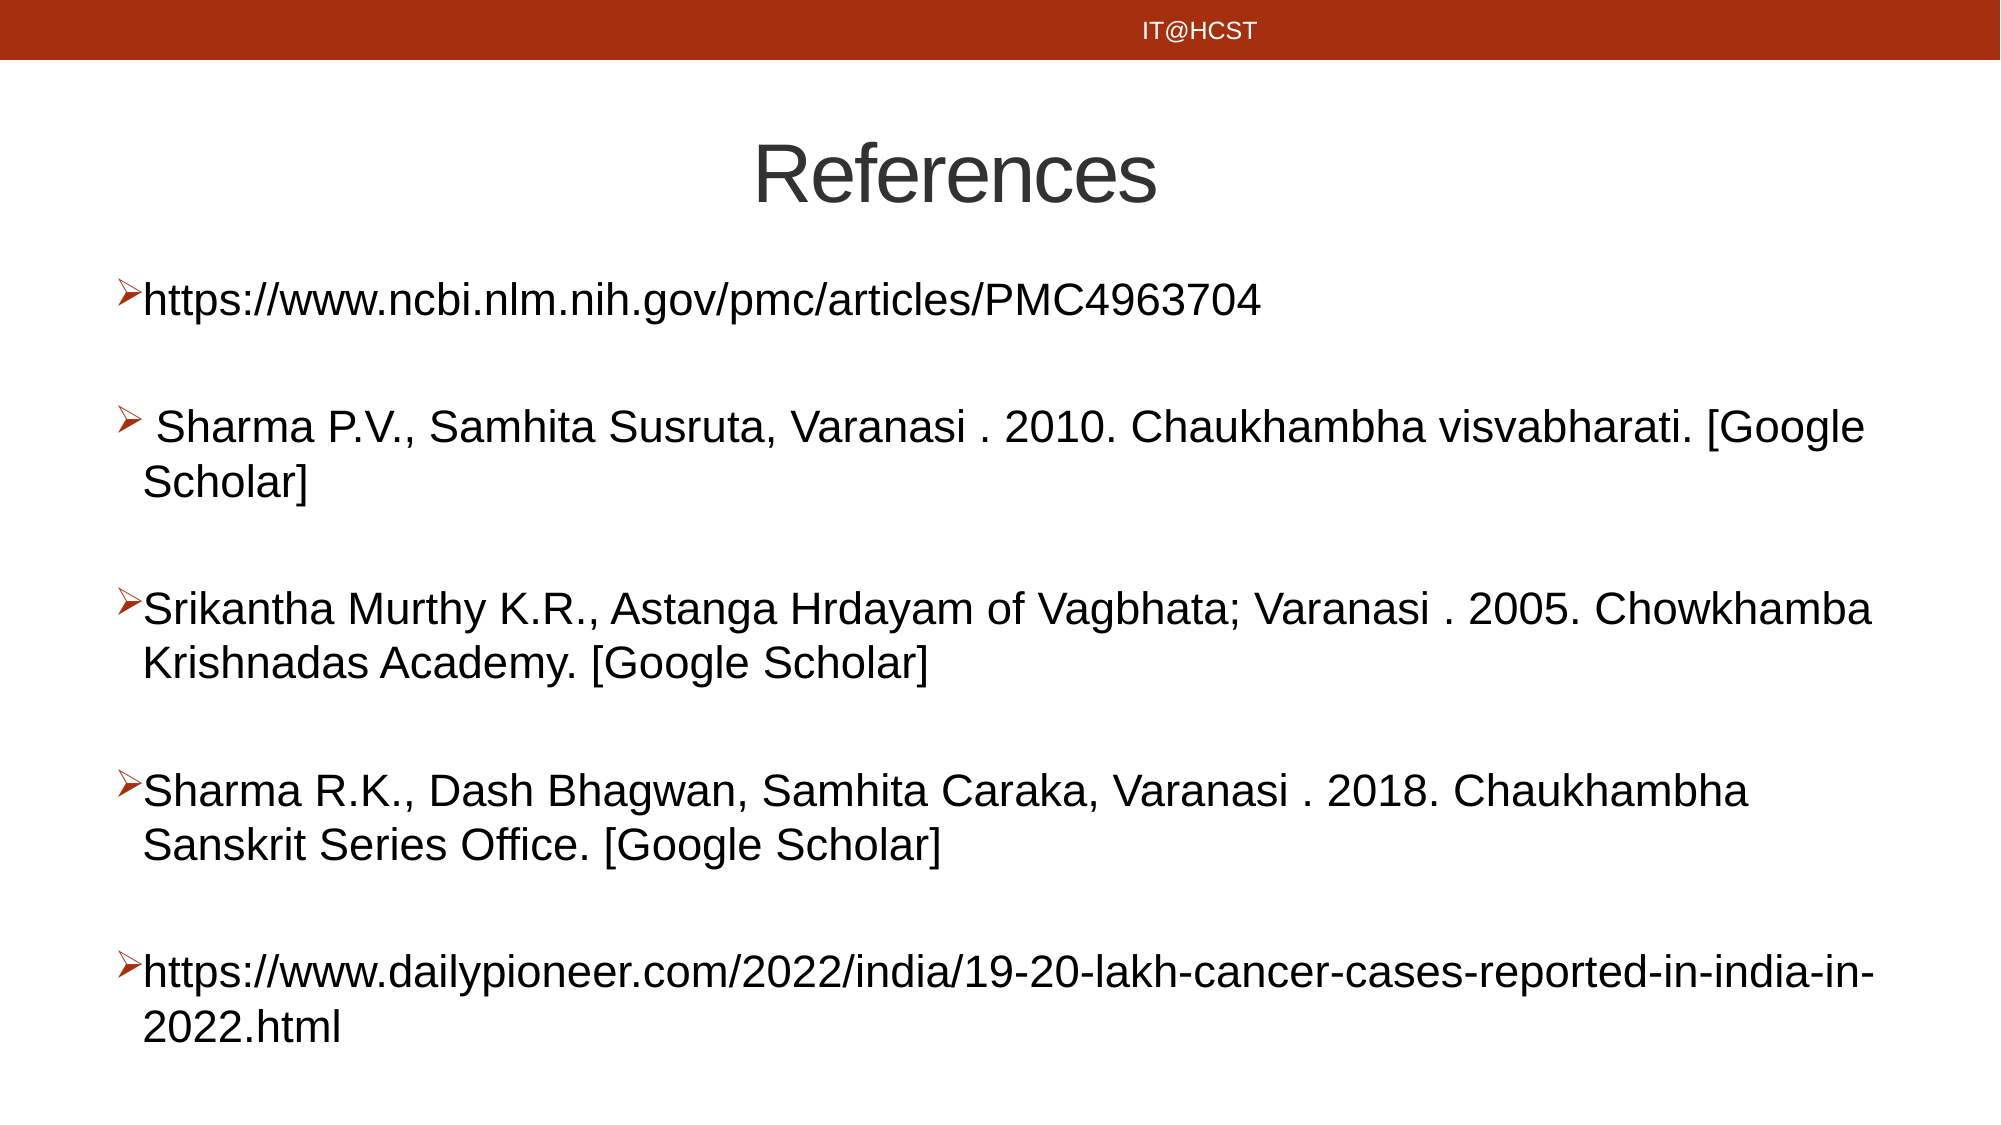

IT@HCST
61
# References
https://www.ncbi.nlm.nih.gov/pmc/articles/PMC4963704

 Sharma P.V., Samhita Susruta, Varanasi . 2010. Chaukhambha visvabharati. [Google Scholar]

Srikantha Murthy K.R., Astanga Hrdayam of Vagbhata; Varanasi . 2005. Chowkhamba Krishnadas Academy. [Google Scholar]

Sharma R.K., Dash Bhagwan, Samhita Caraka, Varanasi . 2018. Chaukhambha Sanskrit Series Office. [Google Scholar]

https://www.dailypioneer.com/2022/india/19-20-lakh-cancer-cases-reported-in-india-in-2022.html